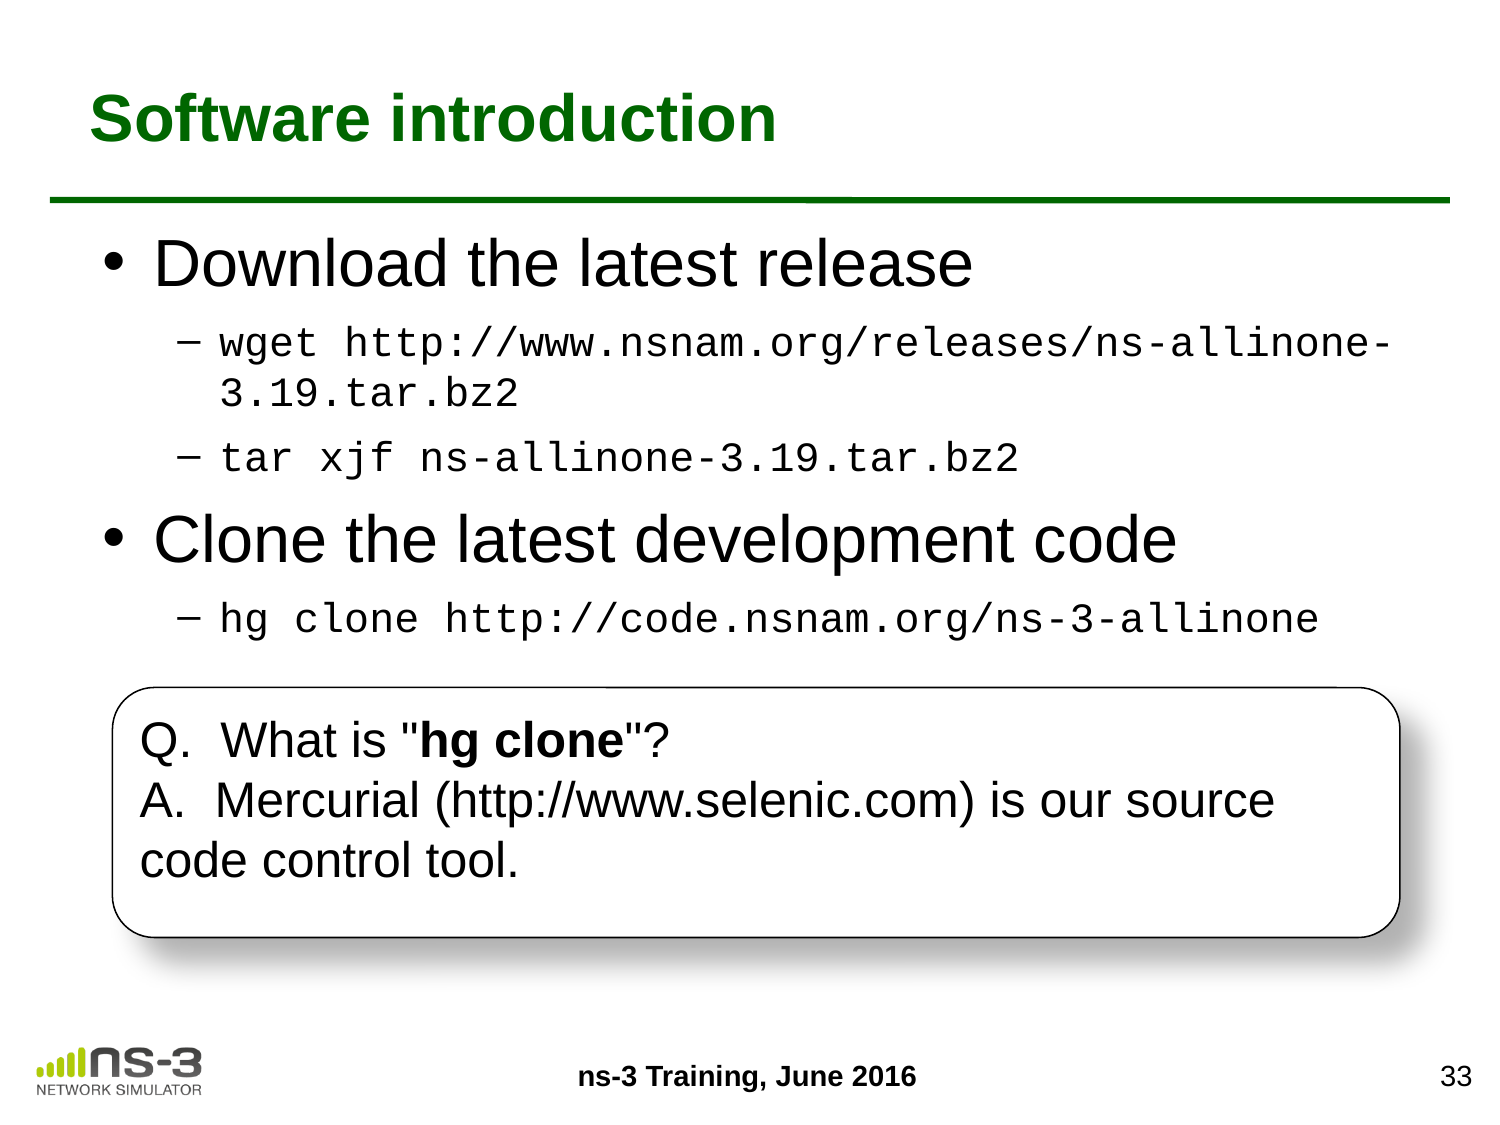

# Software introduction
Download the latest release
wget http://www.nsnam.org/releases/ns-allinone-3.19.tar.bz2
tar xjf ns-allinone-3.19.tar.bz2
Clone the latest development code
hg clone http://code.nsnam.org/ns-3-allinone
Q.  What is "hg clone"?
A.  Mercurial (http://www.selenic.com) is our source code control tool.
33
ns-3 Training, June 2016